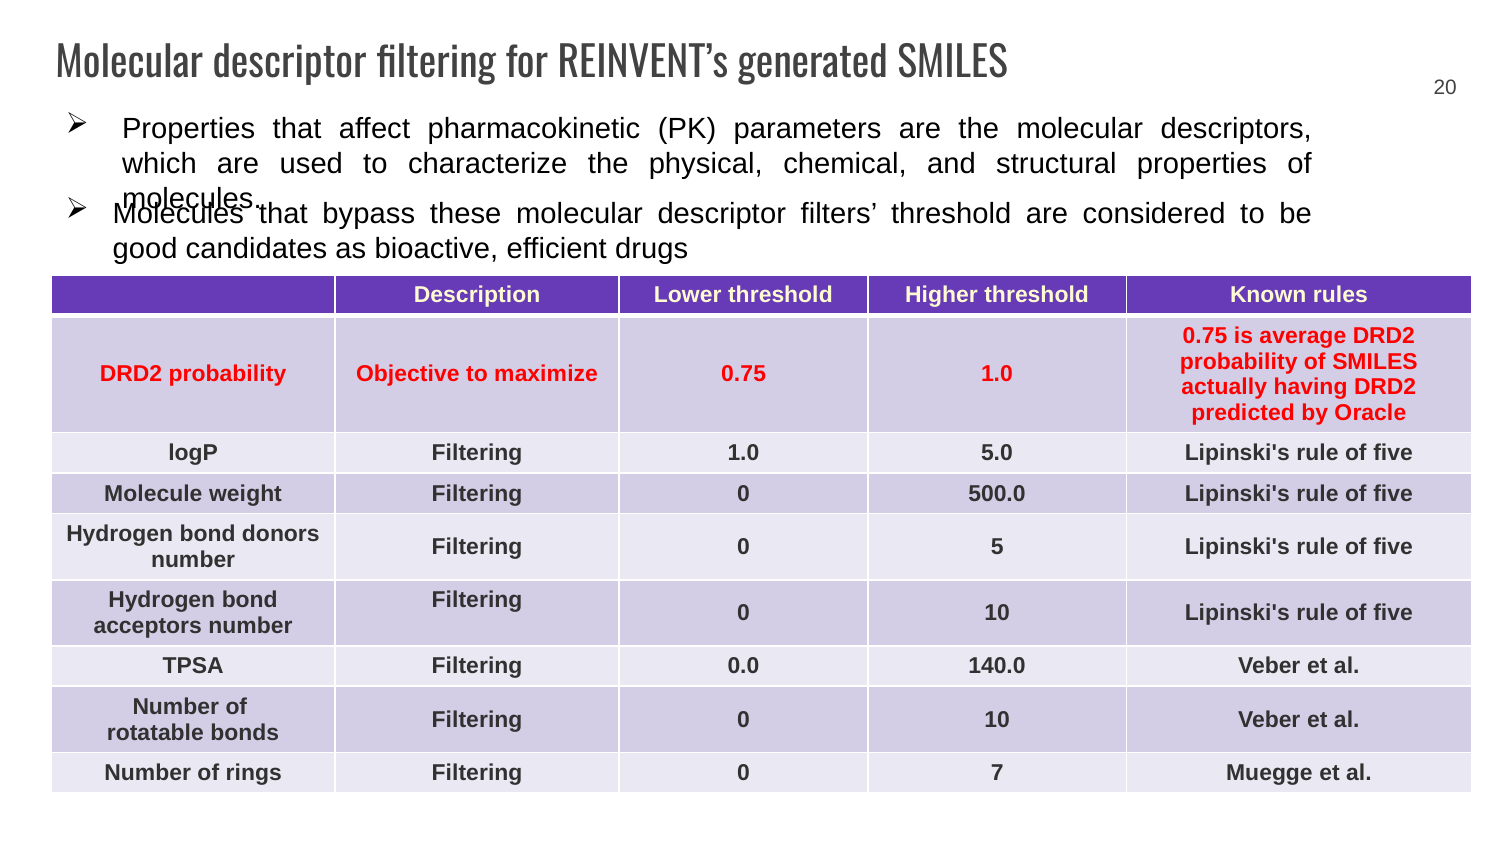

# Molecular descriptor filtering for REINVENT’s generated SMILES
20
Properties that affect pharmacokinetic (PK) parameters are the molecular descriptors, which are used to characterize the physical, chemical, and structural properties of molecules.
Molecules that bypass these molecular descriptor filters’ threshold are considered to be good candidates as bioactive, efficient drugs
|  | Description | Lower threshold | Higher threshold | Known rules |
| --- | --- | --- | --- | --- |
| DRD2 probability | Objective to maximize | 0.75 | 1.0 | 0.75 is average DRD2 probability of SMILES actually having DRD2 predicted by Oracle |
| logP | Filtering | 1.0 | 5.0 | Lipinski's rule of five |
| Molecule weight | Filtering | 0 | 500.0 | Lipinski's rule of five |
| Hydrogen bond donors number | Filtering | 0 | 5 | Lipinski's rule of five |
| Hydrogen bond acceptors number | Filtering | 0 | 10 | Lipinski's rule of five |
| TPSA | Filtering | 0.0 | 140.0 | Veber et al. |
| Number of rotatable bonds | Filtering | 0 | 10 | Veber et al. |
| Number of rings | Filtering | 0 | 7 | Muegge et al. |